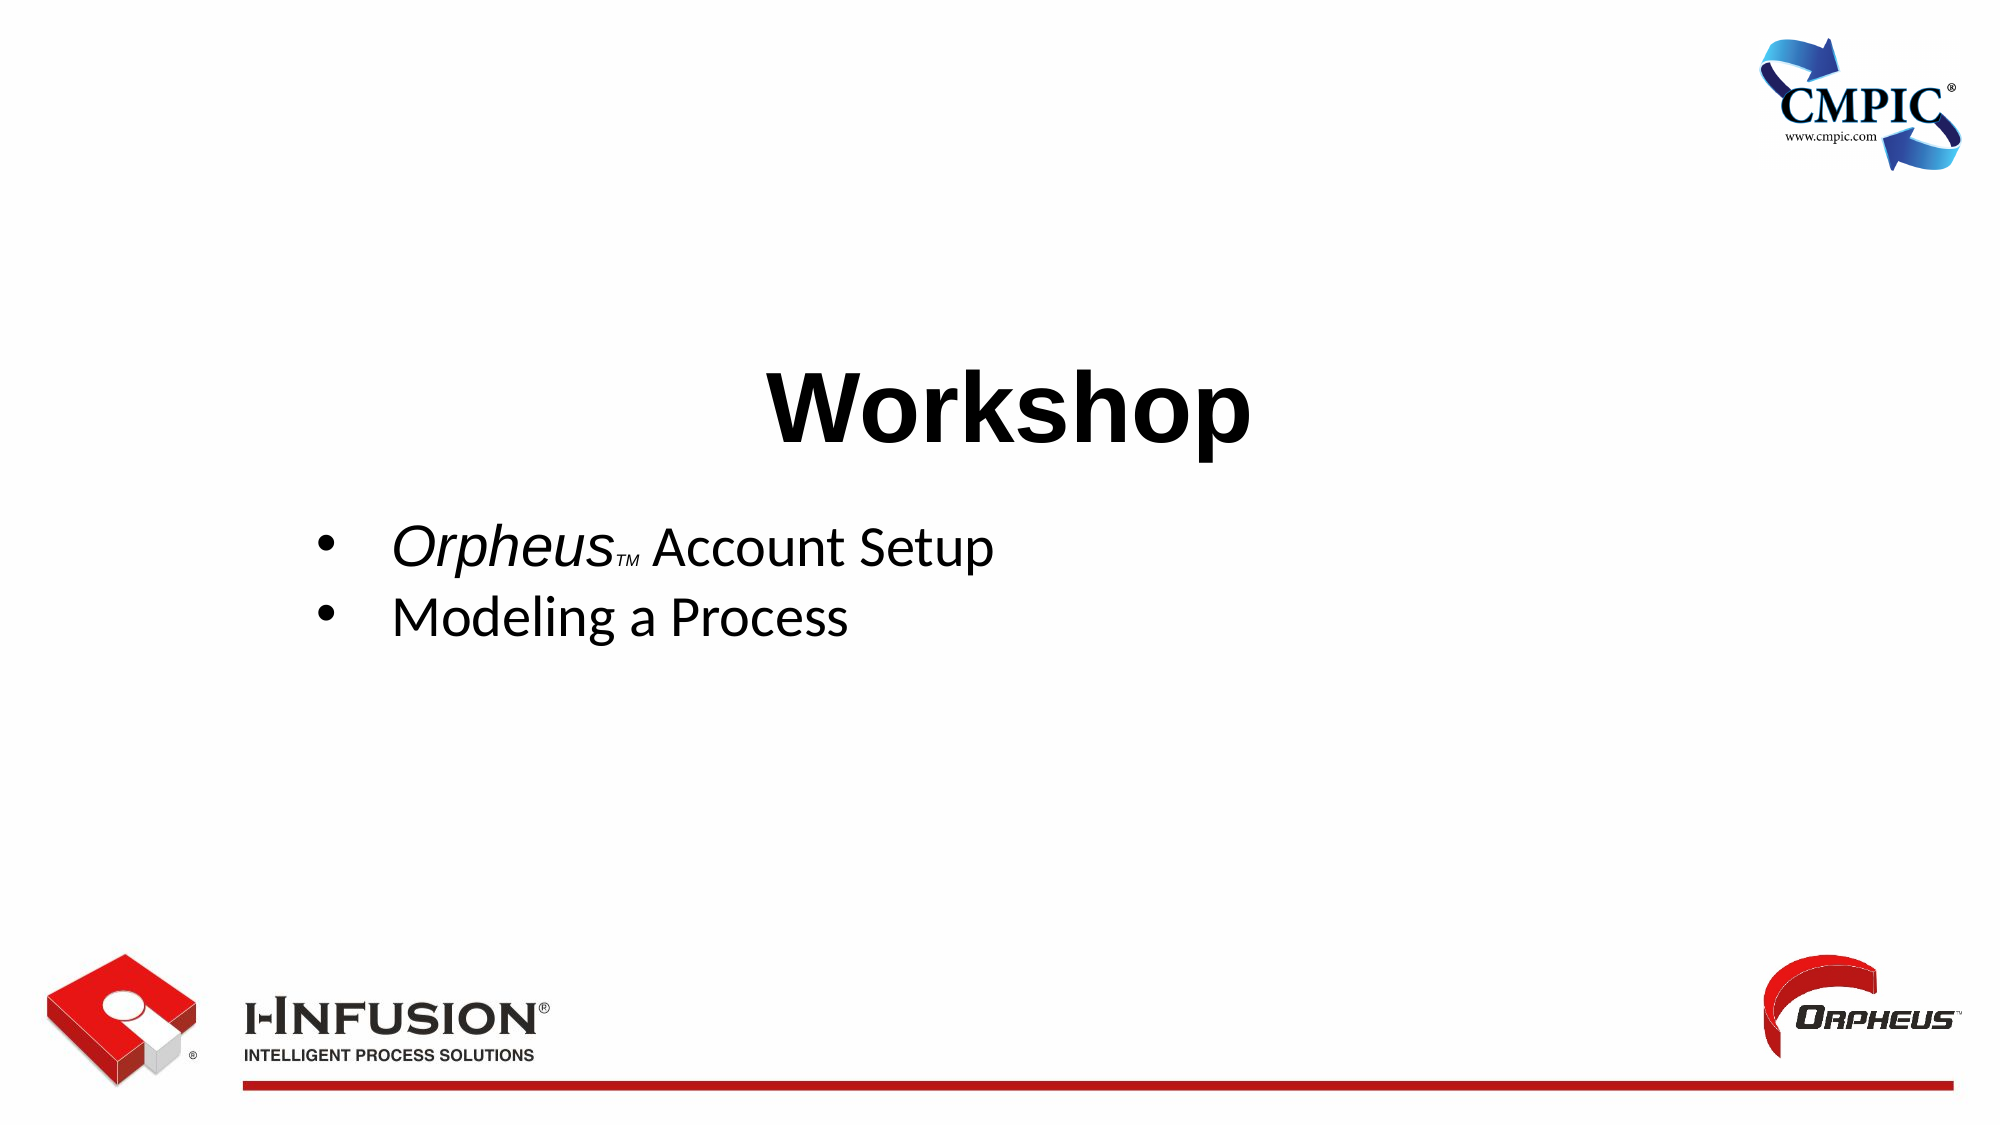

Workshop

OrpheusTM Account Setup
Modeling a Process